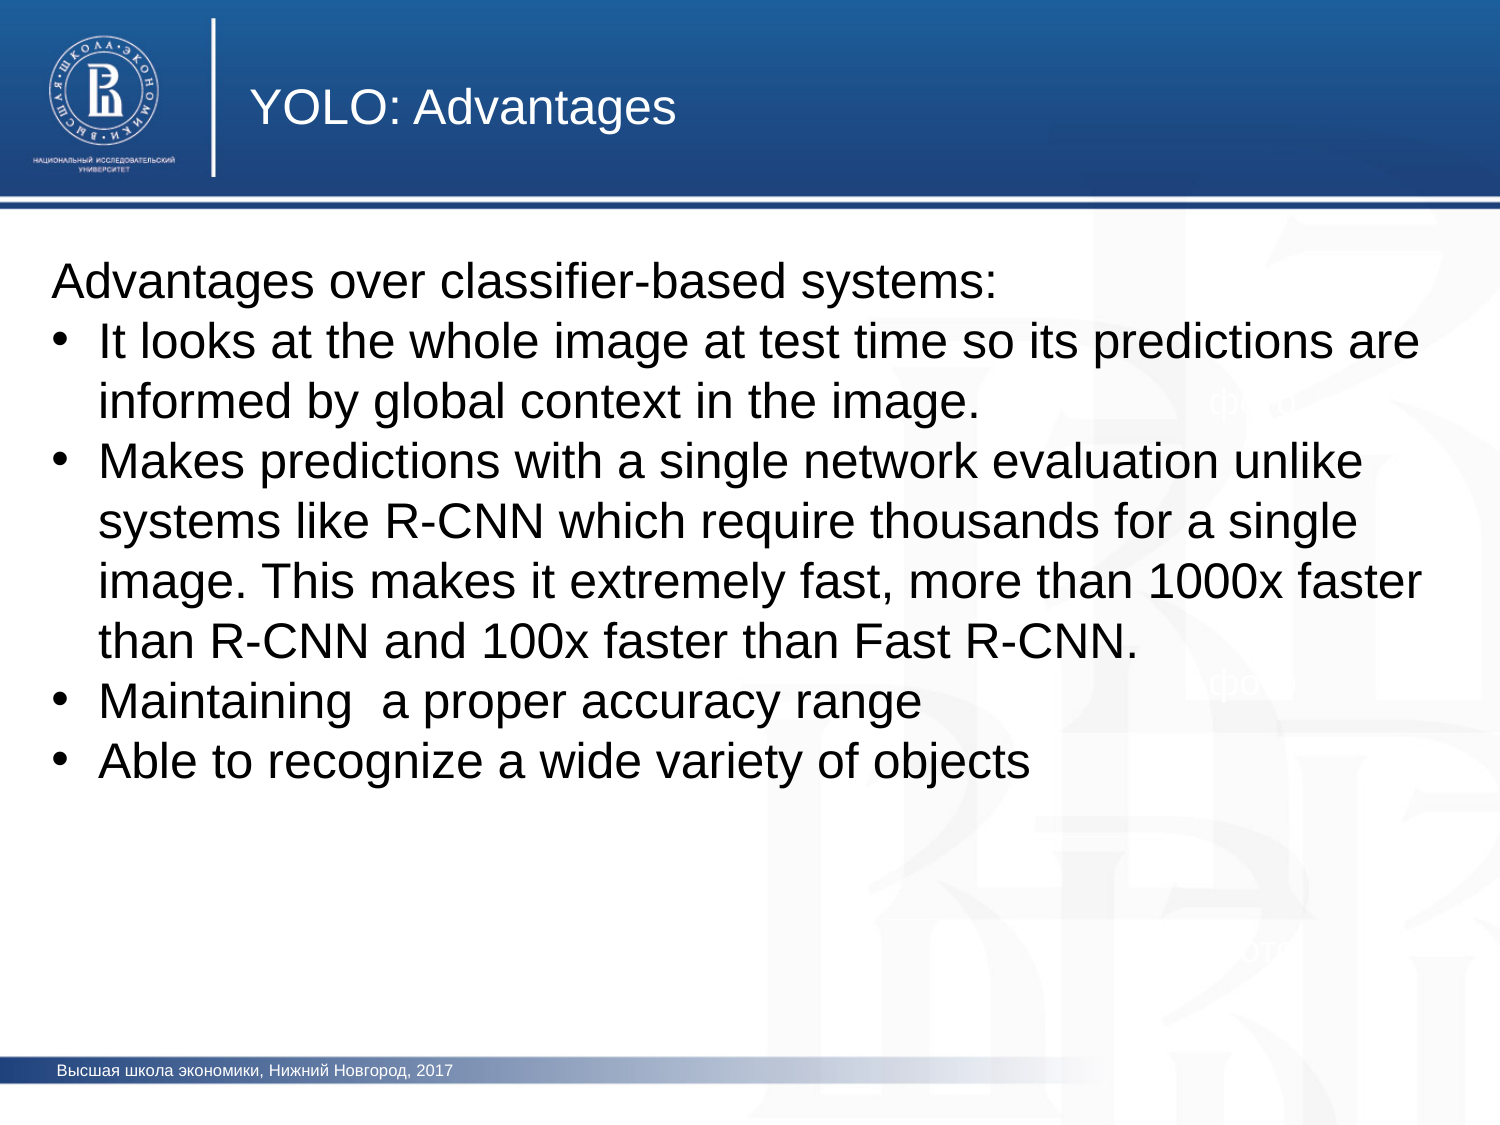

YOLO: Advantages
Advantages over classifier-based systems:
It looks at the whole image at test time so its predictions are informed by global context in the image.
Makes predictions with a single network evaluation unlike systems like R-CNN which require thousands for a single image. This makes it extremely fast, more than 1000x faster than R-CNN and 100x faster than Fast R-CNN.
Maintaining  a proper accuracy range
Able to recognize a wide variety of objects
фото
фото
фото
Высшая школа экономики, Нижний Новгород, 2017